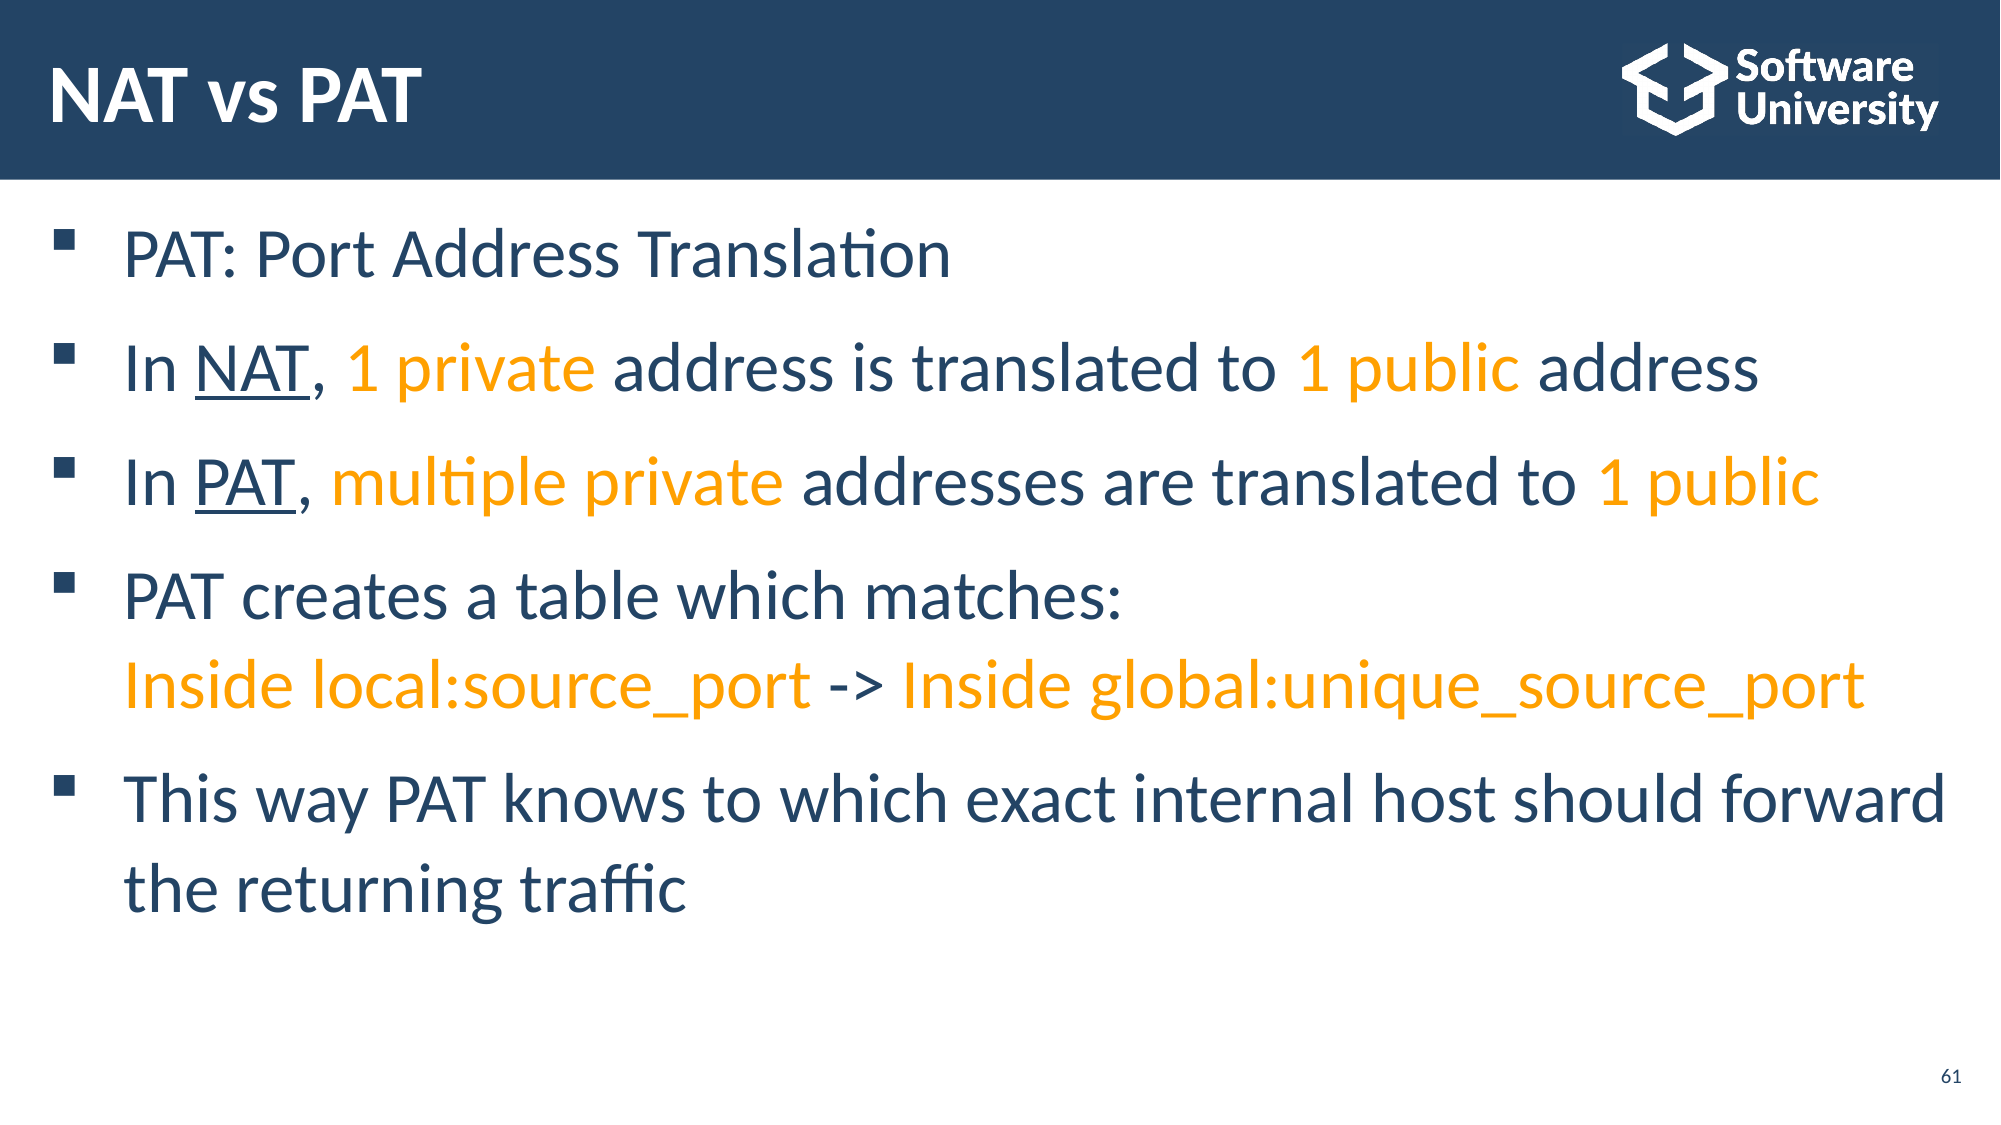

# NAT vs PAT
PAT: Port Address Translation
In NAT, 1 private address is translated to 1 public address
In PAT, multiple private addresses are translated to 1 public
PAT creates a table which matches:
Inside local:source_port -> Inside global:unique_source_port
This way PAT knows to which exact internal host should forward the returning traffic
61